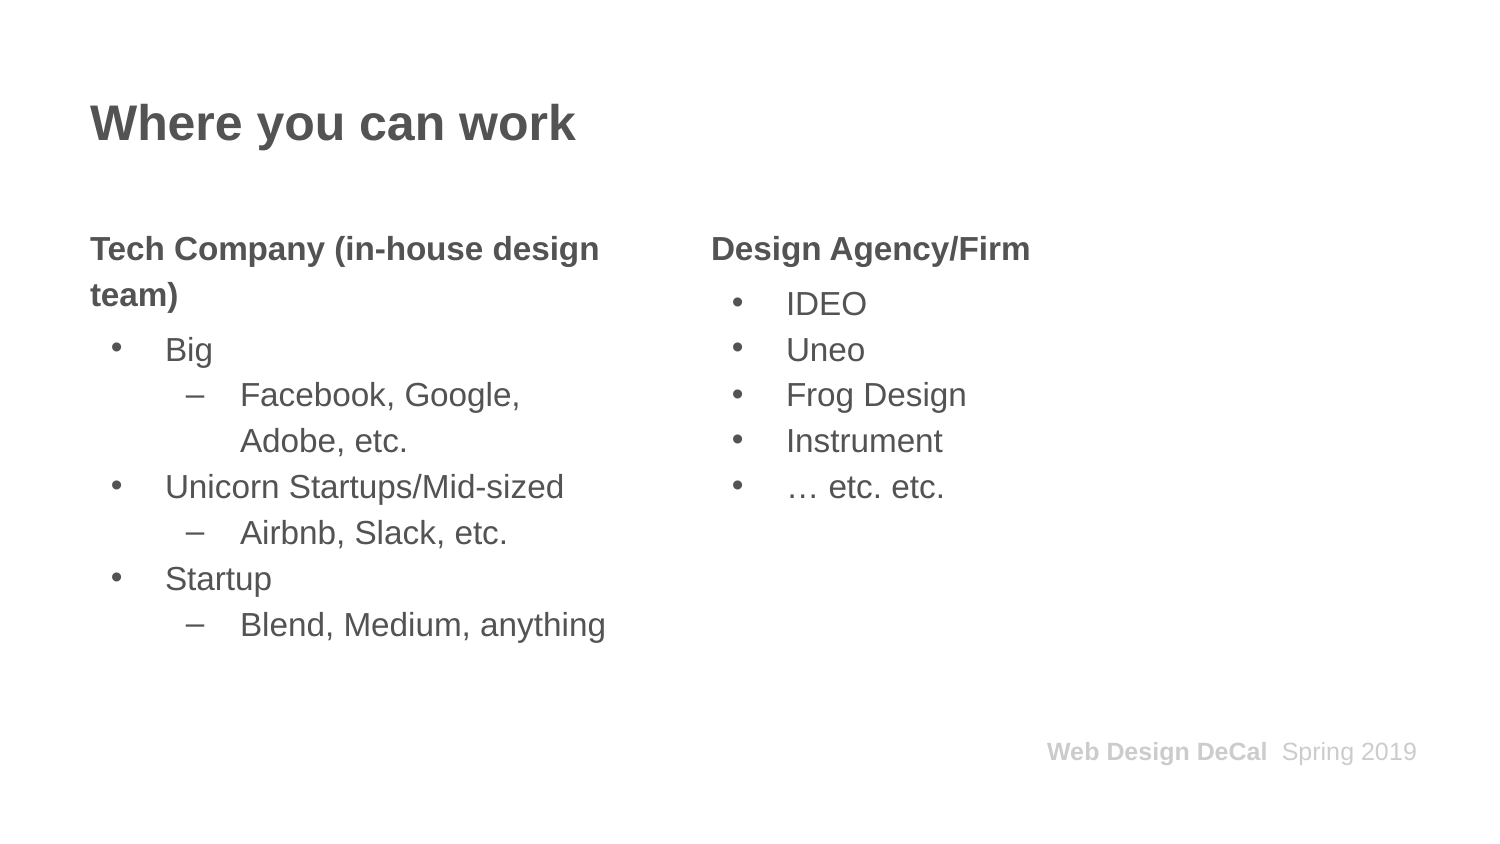

# Where you can work
Tech Company (in-house design team)
Big
Facebook, Google, Adobe, etc.
Unicorn Startups/Mid-sized
Airbnb, Slack, etc.
Startup
Blend, Medium, anything
Design Agency/Firm
IDEO
Uneo
Frog Design
Instrument
… etc. etc.